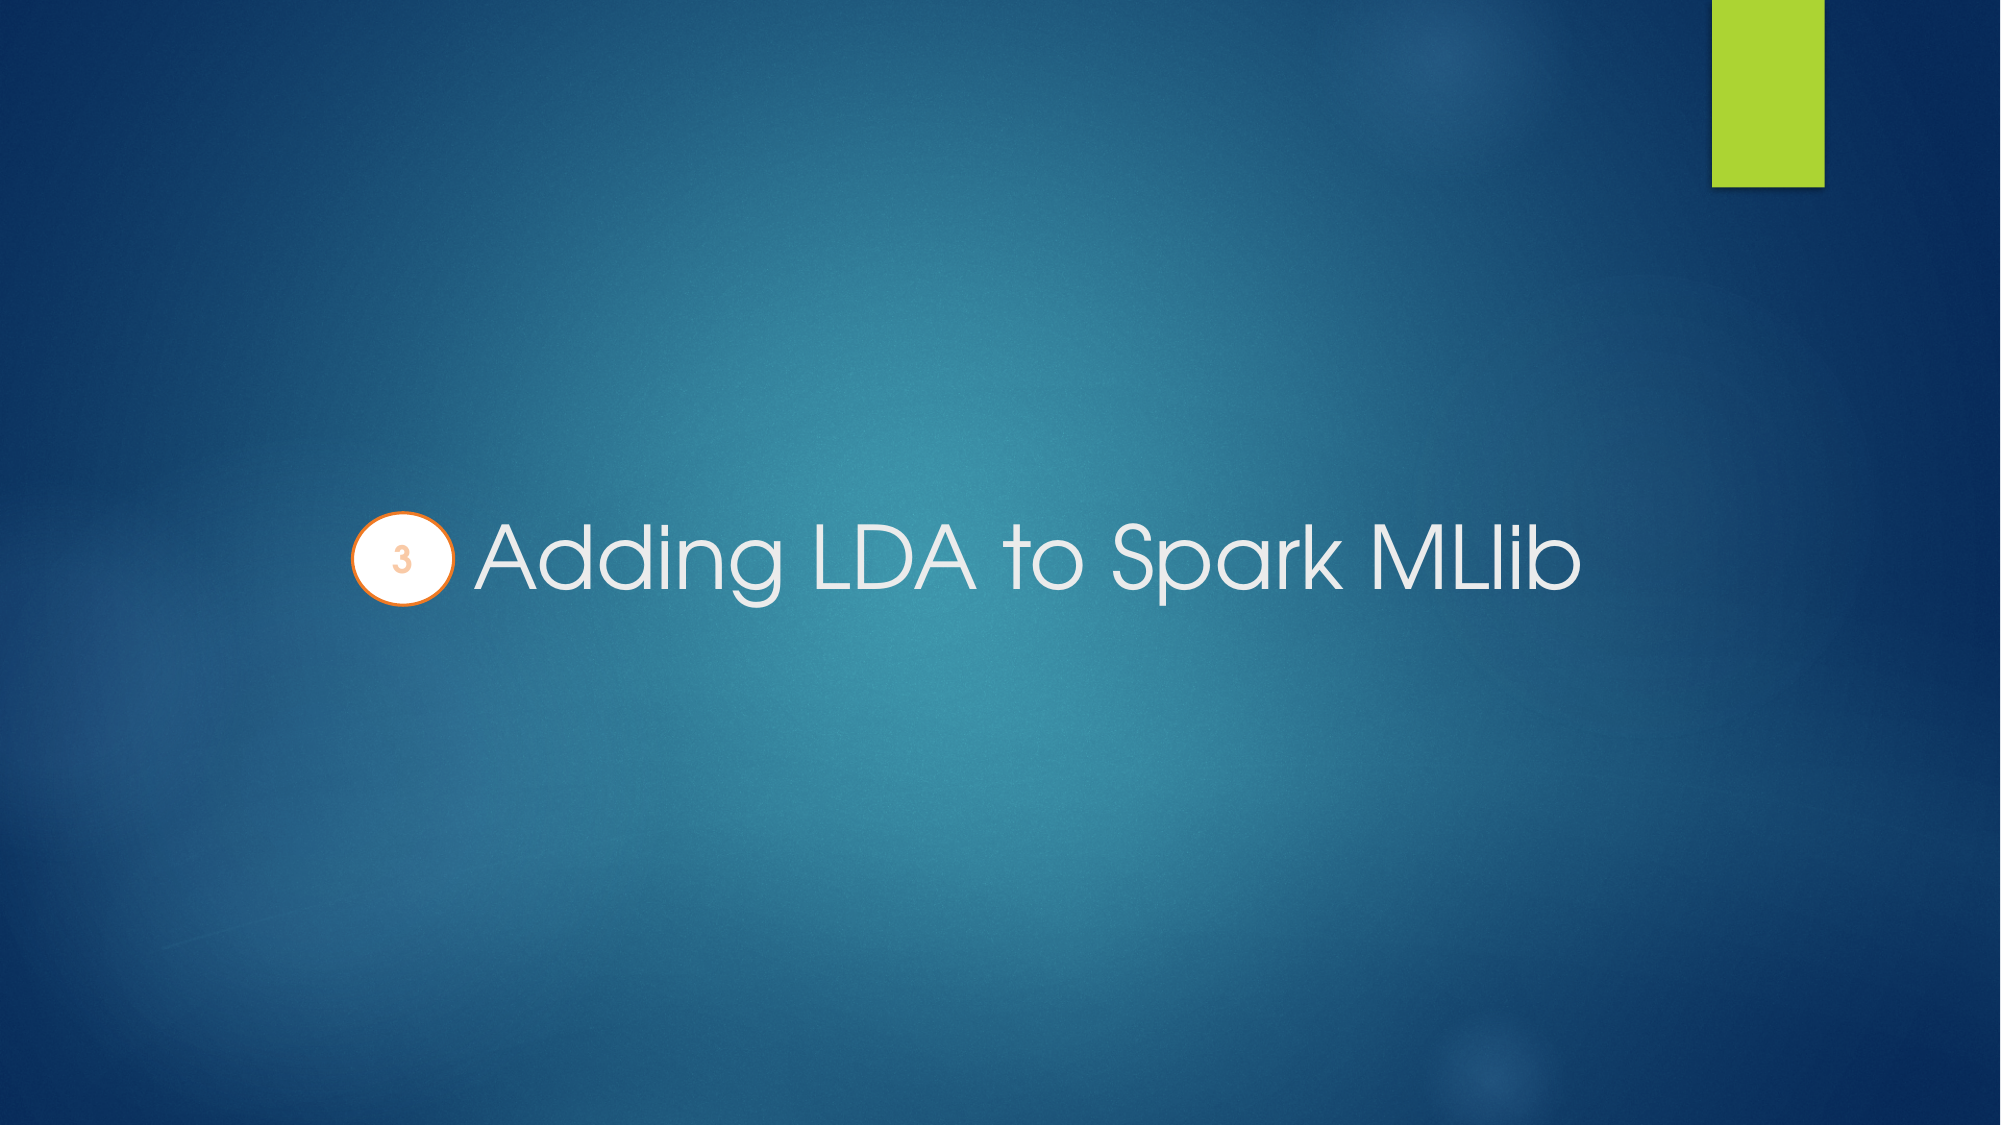

# Adding LDA to Spark MLlib
3